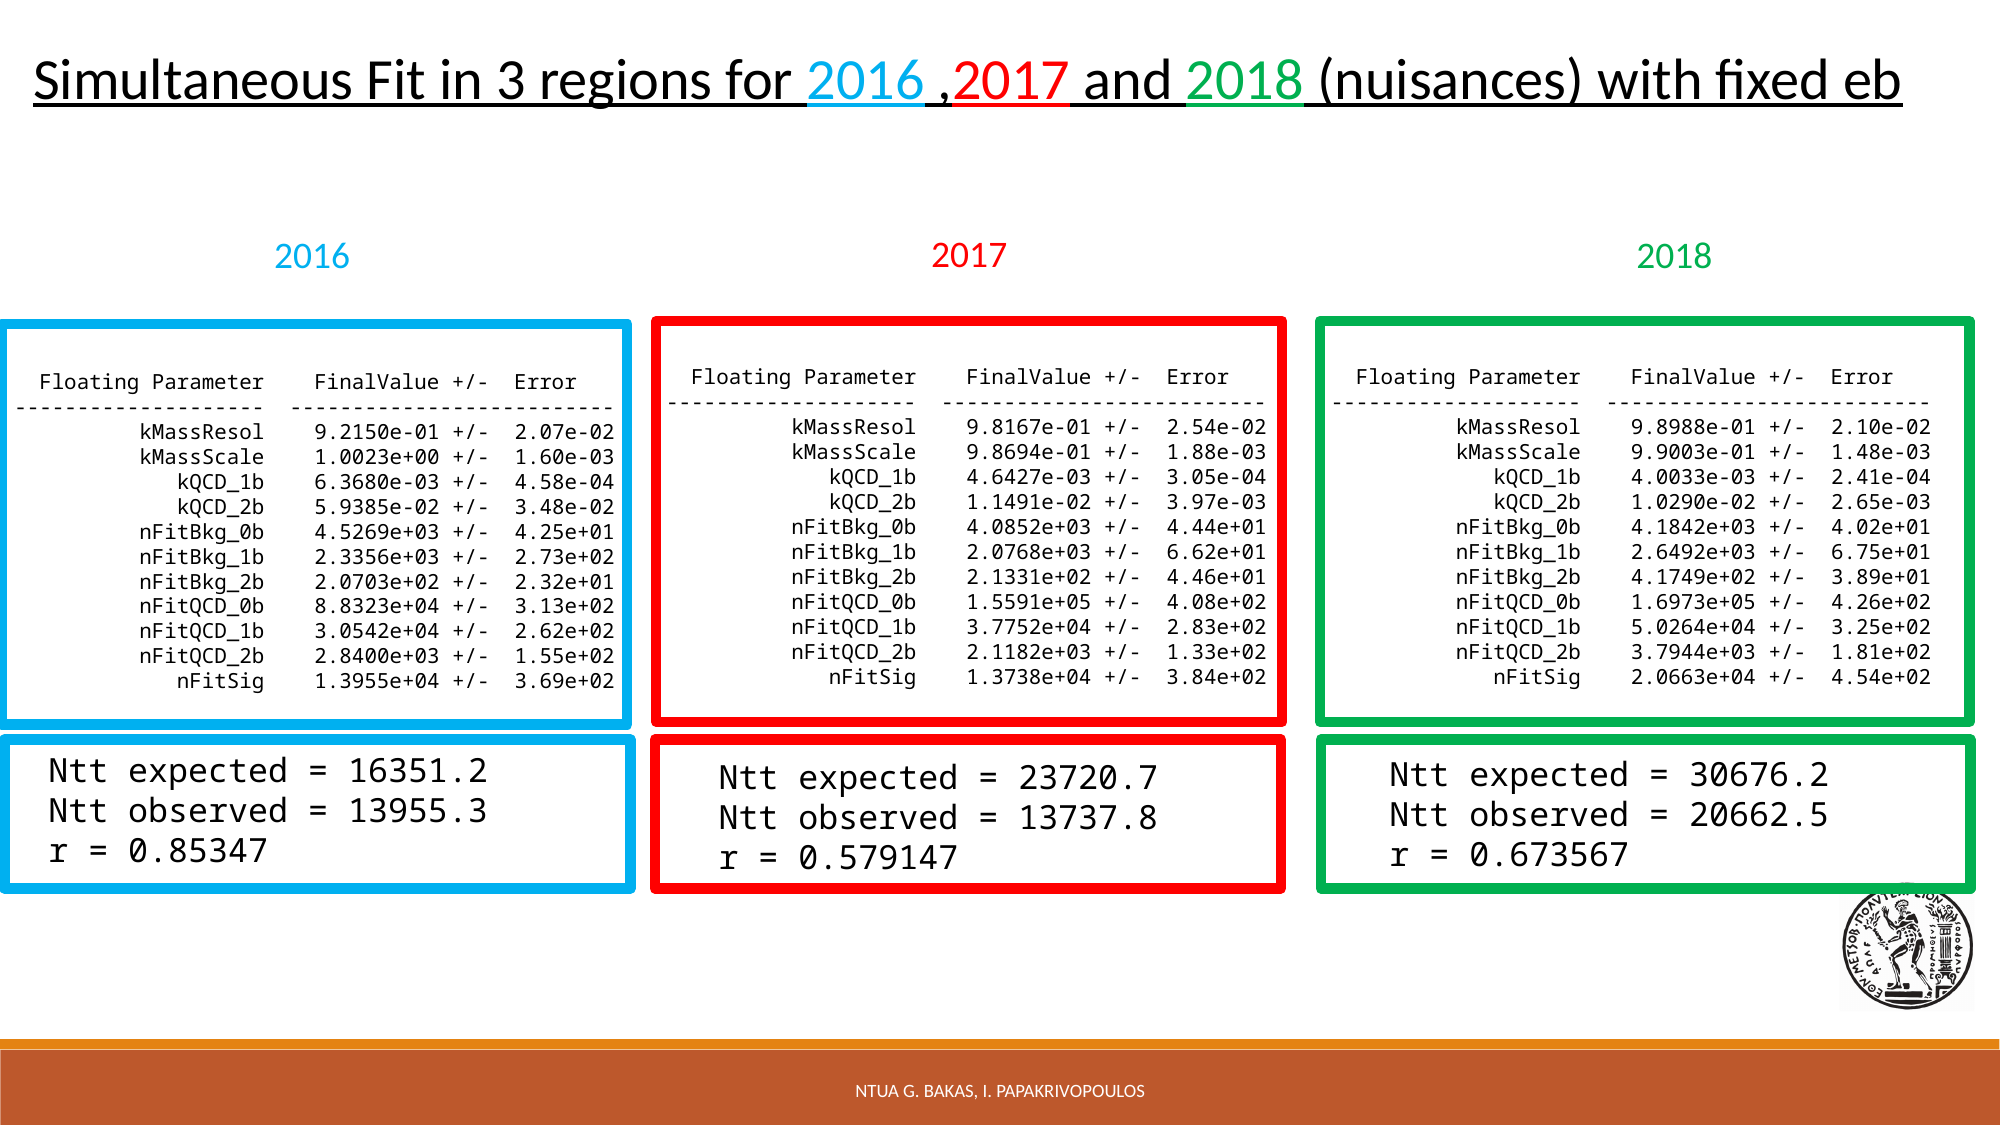

Simultaneous Fit in 3 regions for 2016 ,2017 and 2018 (nuisances) with fixed eb

2017
2018
2016

    Floating Parameter    FinalValue +/-  Error
  --------------------  --------------------------
            kMassResol    9.8167e-01 +/-  2.54e-02
            kMassScale    9.8694e-01 +/-  1.88e-03
               kQCD_1b    4.6427e-03 +/-  3.05e-04
               kQCD_2b    1.1491e-02 +/-  3.97e-03
            nFitBkg_0b    4.0852e+03 +/-  4.44e+01
            nFitBkg_1b    2.0768e+03 +/-  6.62e+01
            nFitBkg_2b    2.1331e+02 +/-  4.46e+01
            nFitQCD_0b    1.5591e+05 +/-  4.08e+02
            nFitQCD_1b    3.7752e+04 +/-  2.83e+02
            nFitQCD_2b    2.1182e+03 +/-  1.33e+02
               nFitSig    1.3738e+04 +/-  3.84e+02
    Floating Parameter    FinalValue +/-  Error
  --------------------  --------------------------
            kMassResol    9.8988e-01 +/-  2.10e-02
            kMassScale    9.9003e-01 +/-  1.48e-03
               kQCD_1b    4.0033e-03 +/-  2.41e-04
               kQCD_2b    1.0290e-02 +/-  2.65e-03
            nFitBkg_0b    4.1842e+03 +/-  4.02e+01
            nFitBkg_1b    2.6492e+03 +/-  6.75e+01
            nFitBkg_2b    4.1749e+02 +/-  3.89e+01
            nFitQCD_0b    1.6973e+05 +/-  4.26e+02
            nFitQCD_1b    5.0264e+04 +/-  3.25e+02
            nFitQCD_2b    3.7944e+03 +/-  1.81e+02
               nFitSig    2.0663e+04 +/-  4.54e+02
    Floating Parameter    FinalValue +/-  Error
  --------------------  --------------------------
            kMassResol    9.2150e-01 +/-  2.07e-02
            kMassScale    1.0023e+00 +/-  1.60e-03
               kQCD_1b    6.3680e-03 +/-  4.58e-04
               kQCD_2b    5.9385e-02 +/-  3.48e-02
            nFitBkg_0b    4.5269e+03 +/-  4.25e+01
            nFitBkg_1b    2.3356e+03 +/-  2.73e+02
            nFitBkg_2b    2.0703e+02 +/-  2.32e+01
            nFitQCD_0b    8.8323e+04 +/-  3.13e+02
            nFitQCD_1b    3.0542e+04 +/-  2.62e+02
            nFitQCD_2b    2.8400e+03 +/-  1.55e+02
               nFitSig    1.3955e+04 +/-  3.69e+02

Ntt expected = 16351.2
Ntt observed = 13955.3
r = 0.85347
Ntt expected = 30676.2
Ntt observed = 20662.5
r = 0.673567
Ntt expected = 23720.7
Ntt observed = 13737.8
r = 0.579147
NTUA G. Bakas, I. Papakrivopoulos